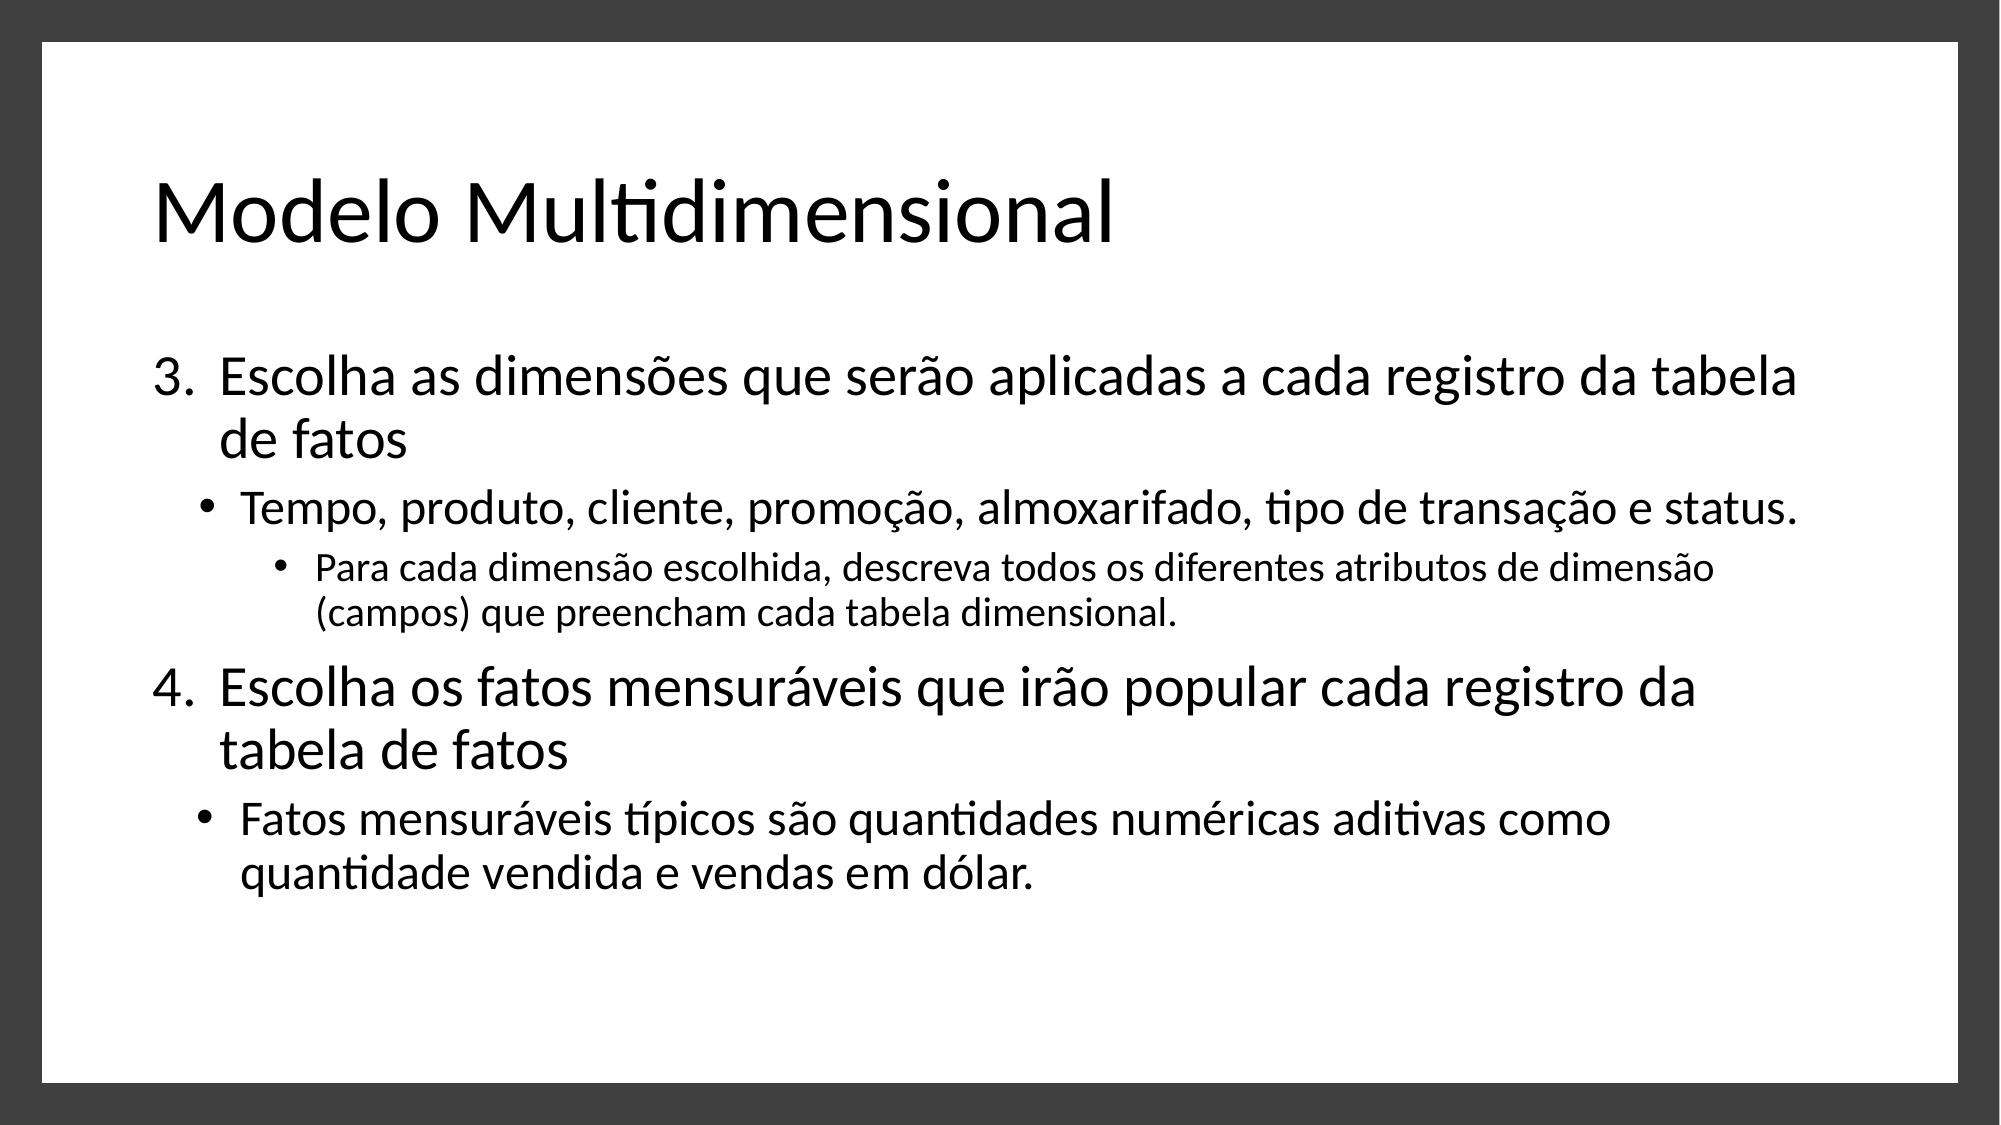

# Modelo Multidimensional
Escolha as dimensões que serão aplicadas a cada registro da tabela de fatos
Tempo, produto, cliente, promoção, almoxarifado, tipo de transação e status.
Para cada dimensão escolhida, descreva todos os diferentes atributos de dimensão (campos) que preencham cada tabela dimensional.
Escolha os fatos mensuráveis que irão popular cada registro da tabela de fatos
Fatos mensuráveis típicos são quantidades numéricas aditivas como quantidade vendida e vendas em dólar.